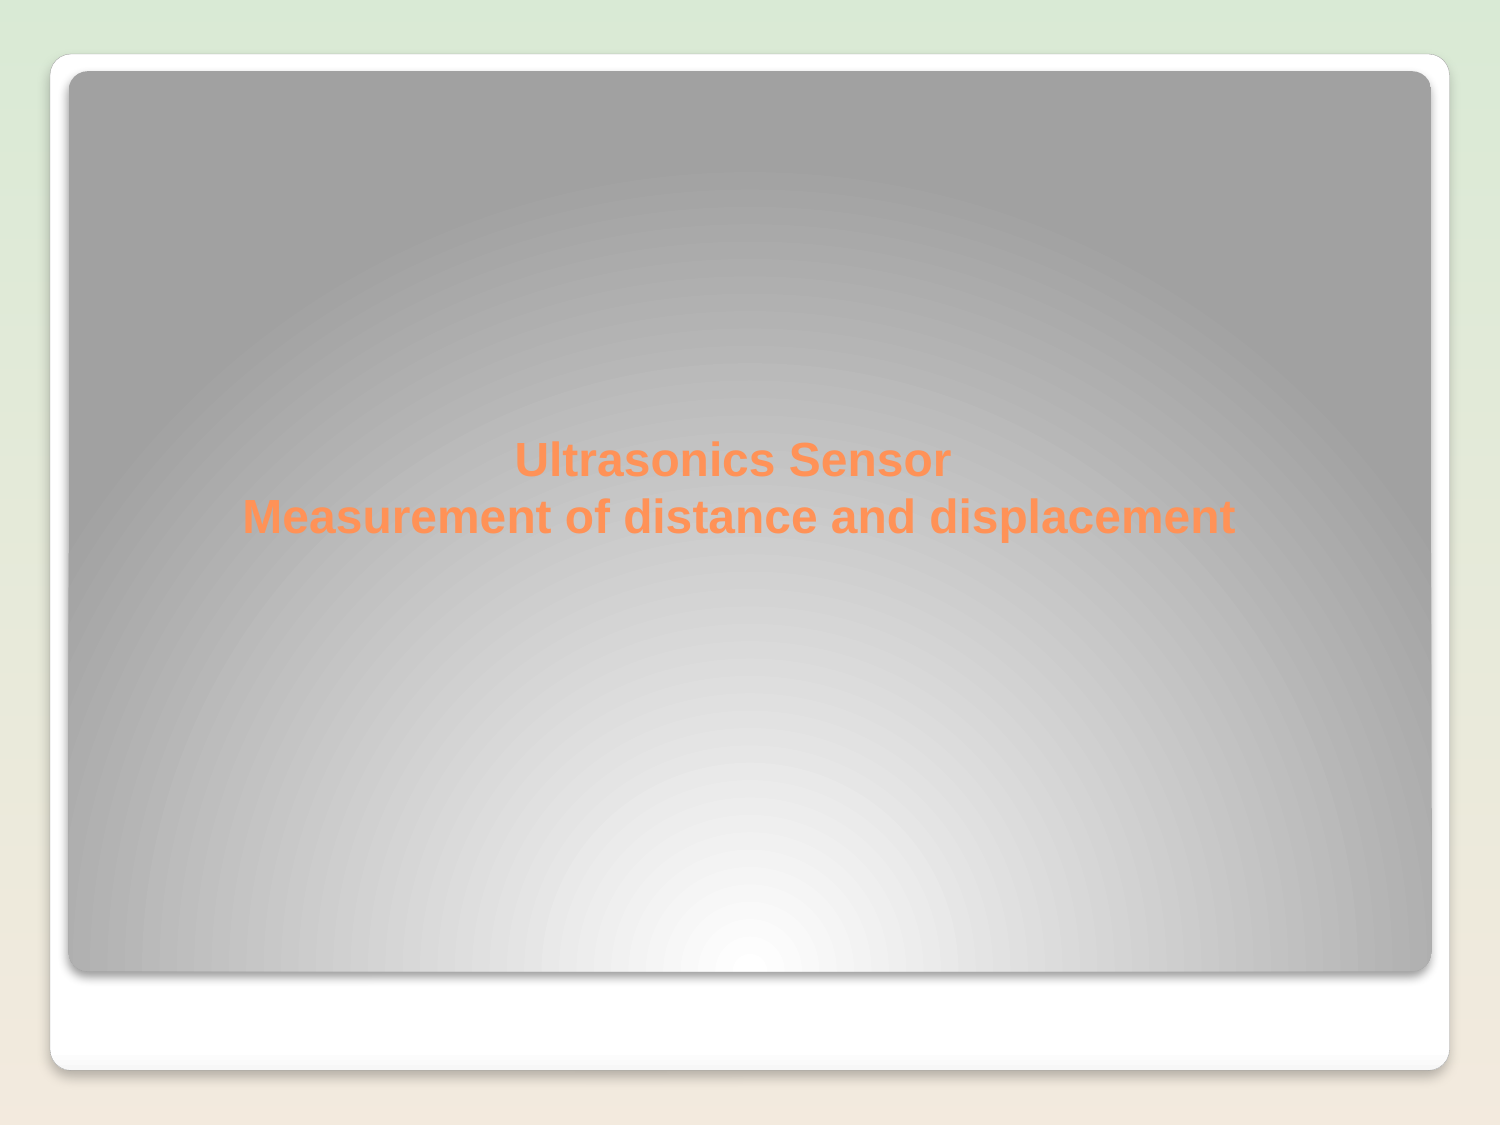

# Ultrasonics Sensor Measurement of distance and displacement